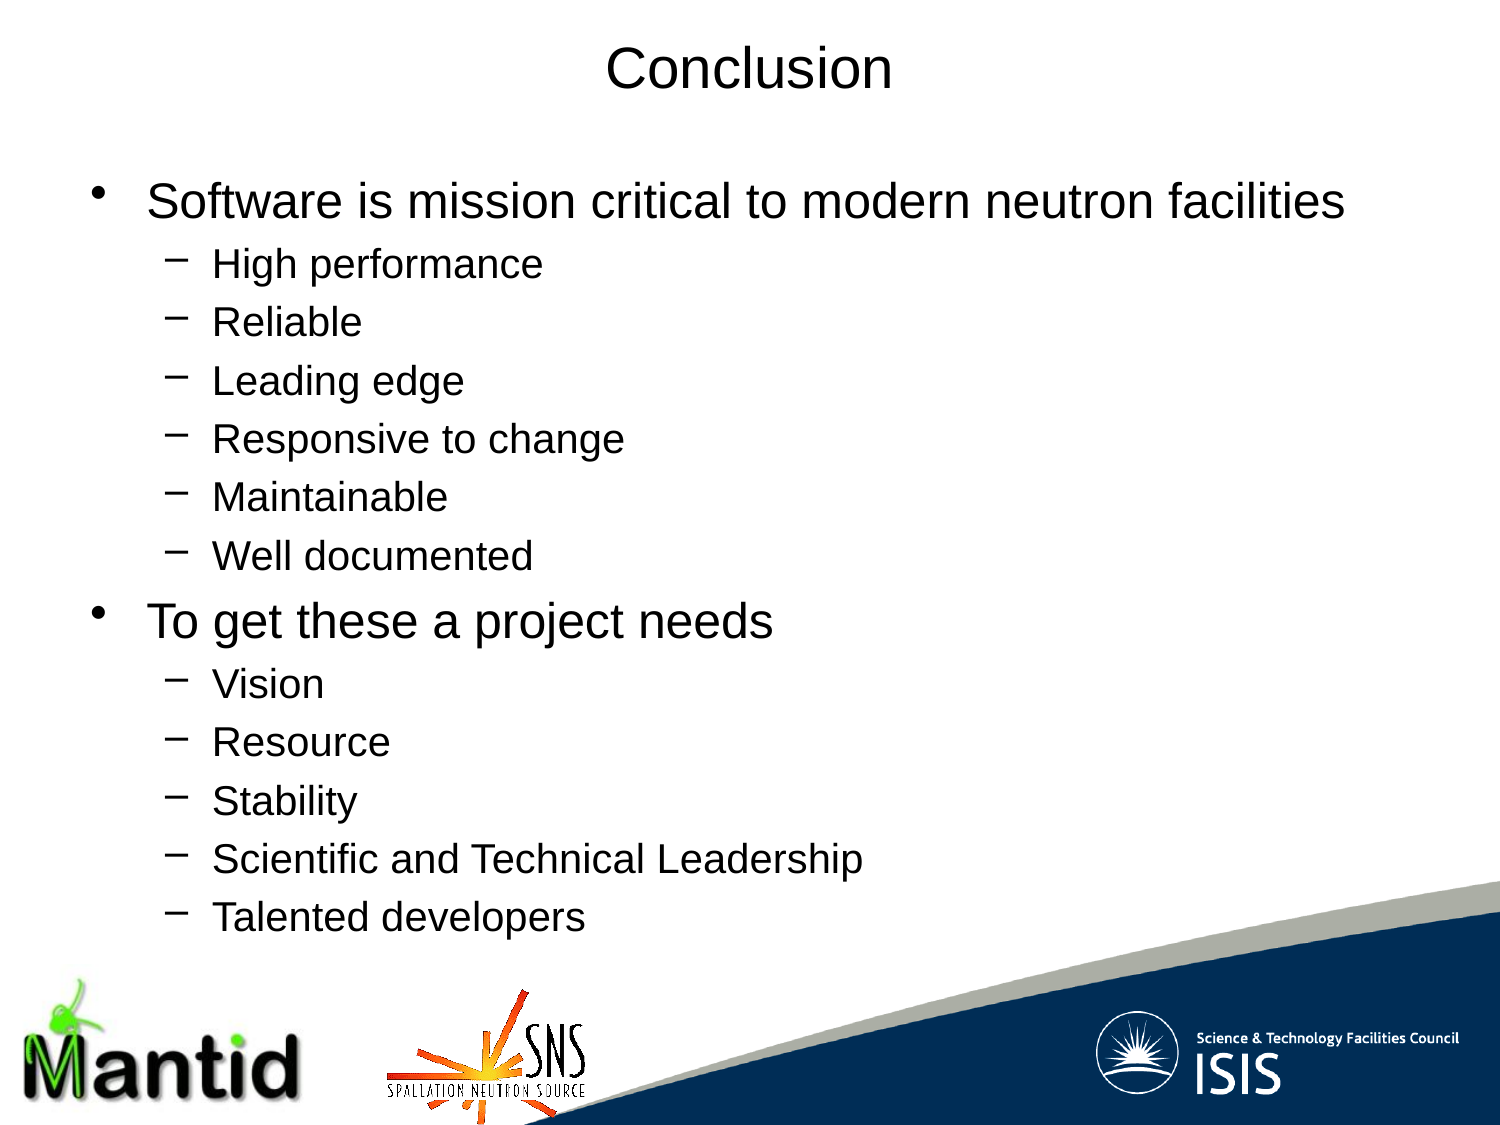

# Conclusion
Software is mission critical to modern neutron facilities
High performance
Reliable
Leading edge
Responsive to change
Maintainable
Well documented
To get these a project needs
Vision
Resource
Stability
Scientific and Technical Leadership
Talented developers